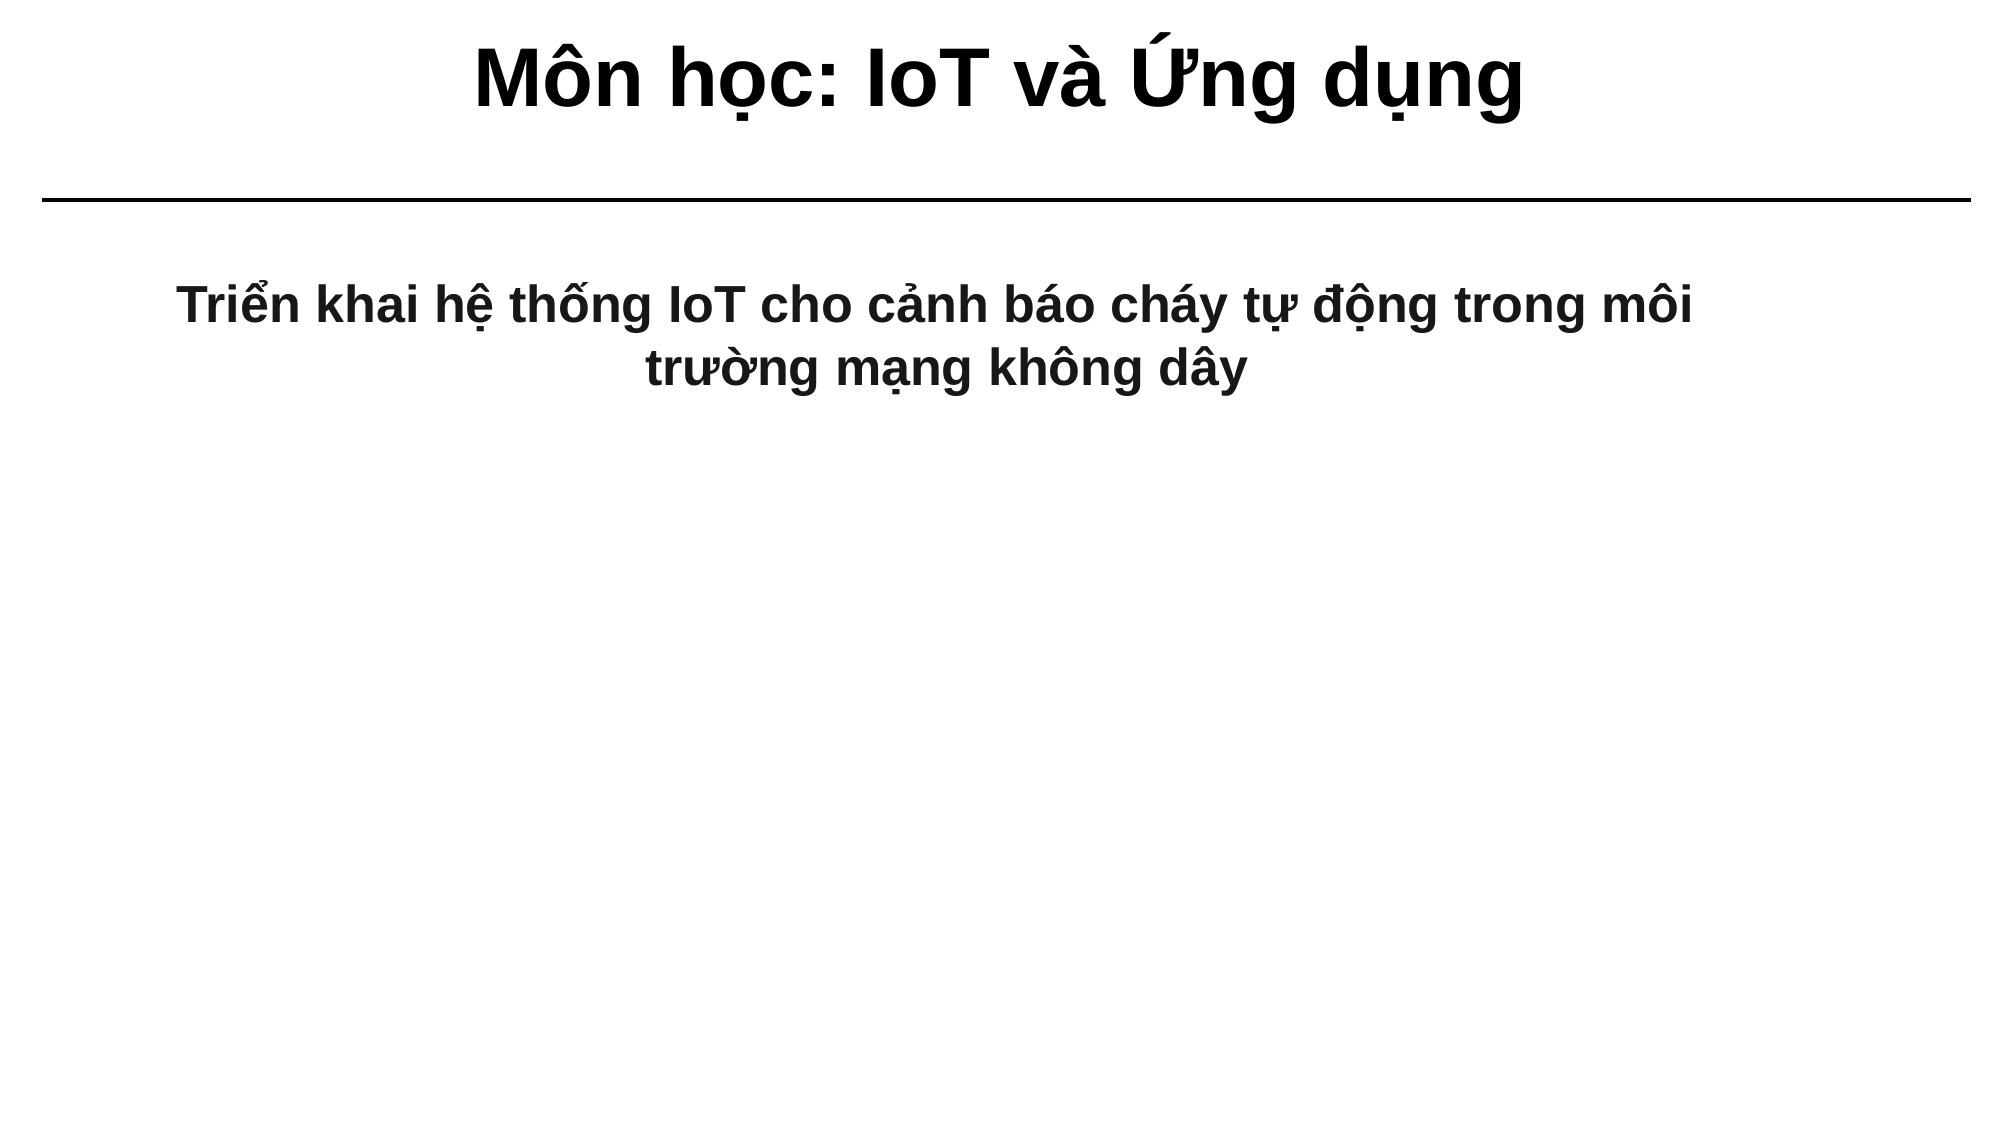

# Môn học: IoT và Ứng dụng
Triển khai hệ thống IoT cho cảnh báo cháy tự động trong môi trường mạng không dây